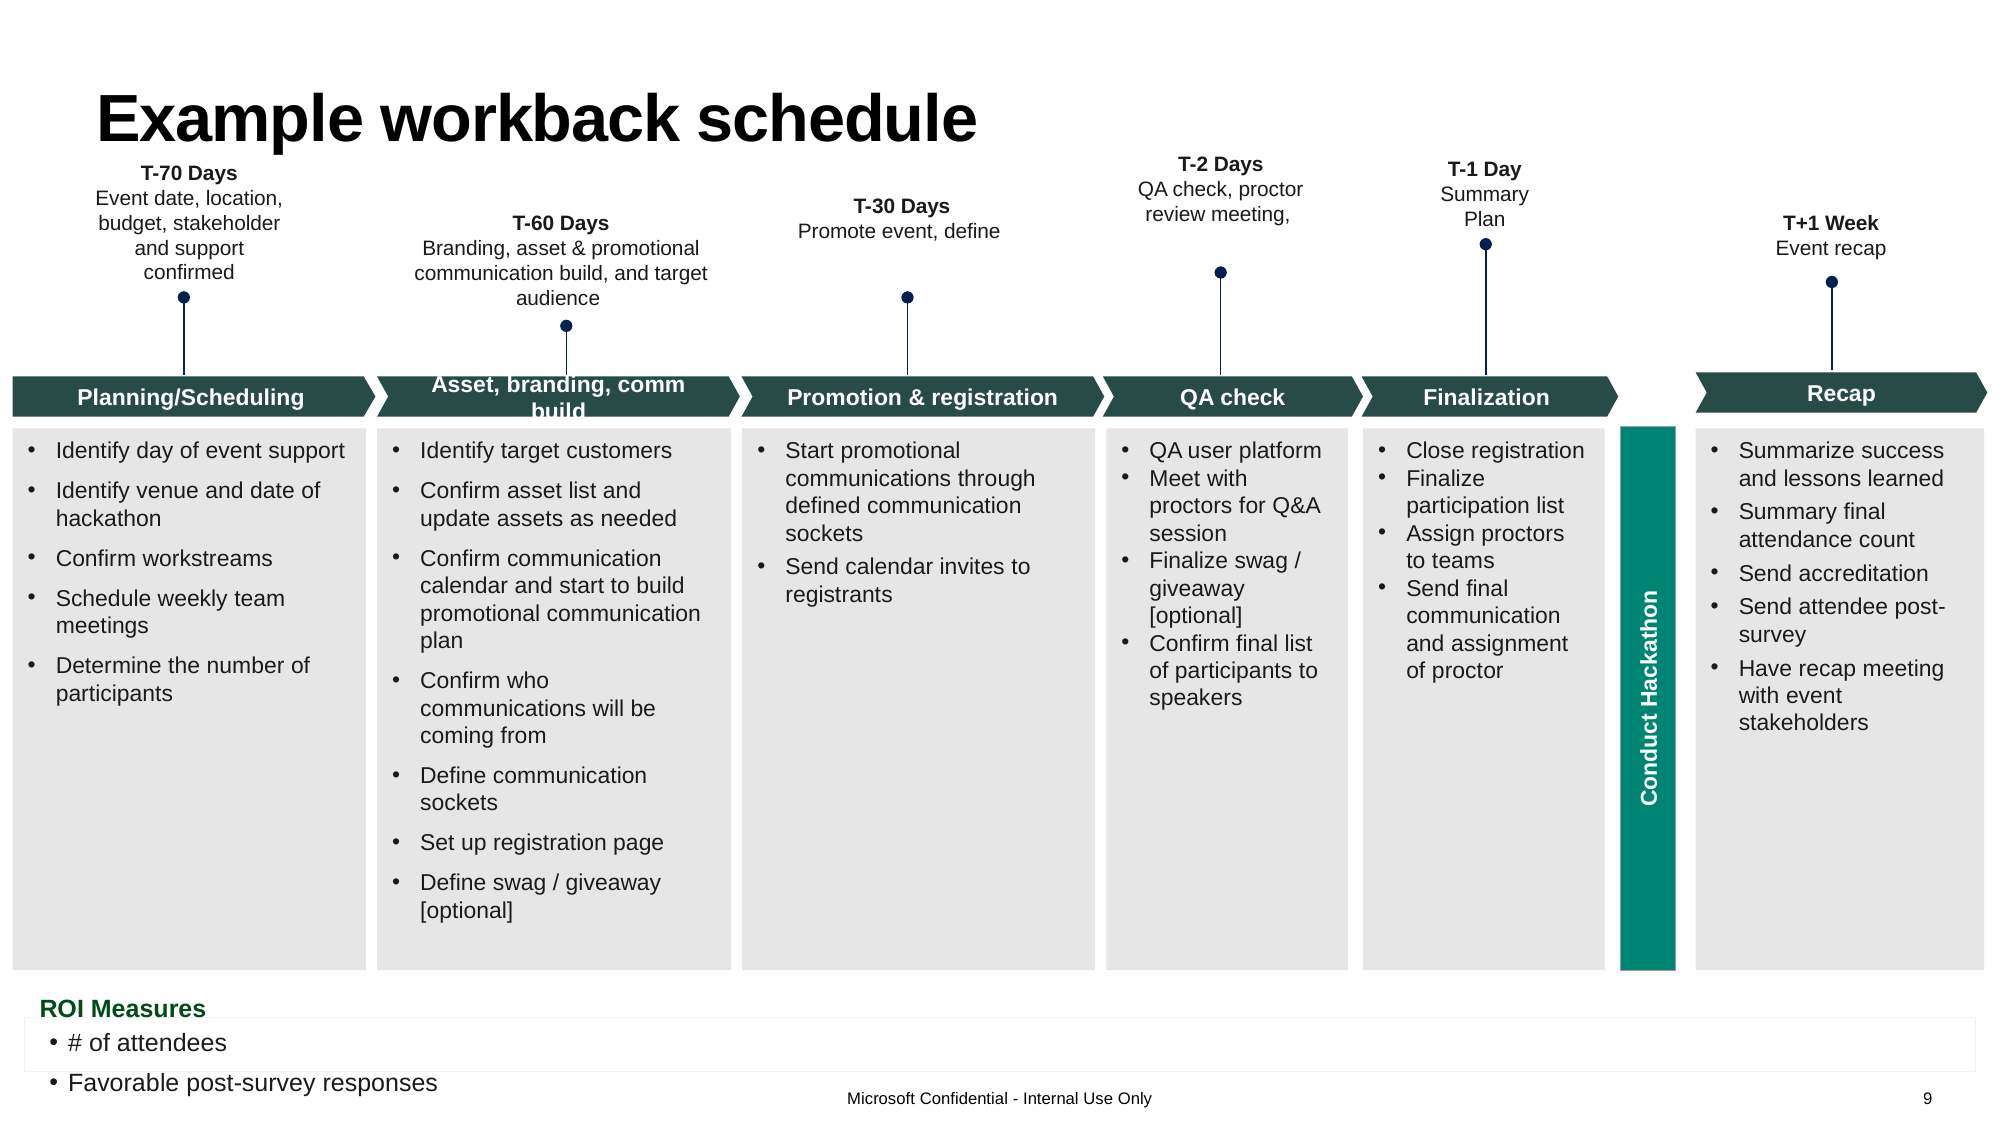

# Example workback schedule
T-2 Days
QA check, proctor review meeting,

T-1 Day
Summary Plan
T-70 Days
Event date, location, budget, stakeholder and support confirmed
T-30 Days
Promote event, define
T-60 Days
Branding, asset & promotional communication build, and target audience
T+1 Week
Event recap
Recap
Planning/Scheduling
Asset, branding, comm build
Promotion & registration
QA check
Finalization
Identify day of event support
Identify venue and date of hackathon
Confirm workstreams
Schedule weekly team meetings
Determine the number of participants

Identify target customers
Confirm asset list and update assets as needed
Confirm communication calendar and start to build promotional communication plan
Confirm who communications will be coming from
Define communication sockets
Set up registration page
Define swag / giveaway [optional]

Start promotional communications through defined communication sockets
Send calendar invites to registrants

QA user platform
Meet with proctors for Q&A session
Finalize swag / giveaway [optional]
Confirm final list of participants to speakers

Close registration
Finalize participation list
Assign proctors to teams
Send final communication and assignment of proctor

Summarize success and lessons learned
Summary final attendance count
Send accreditation
Send attendee post-survey
Have recap meeting with event stakeholders

Conduct Hackathon
ROI Measures
# of attendees
Favorable post-survey responses
Microsoft Confidential - Internal Use Only
9